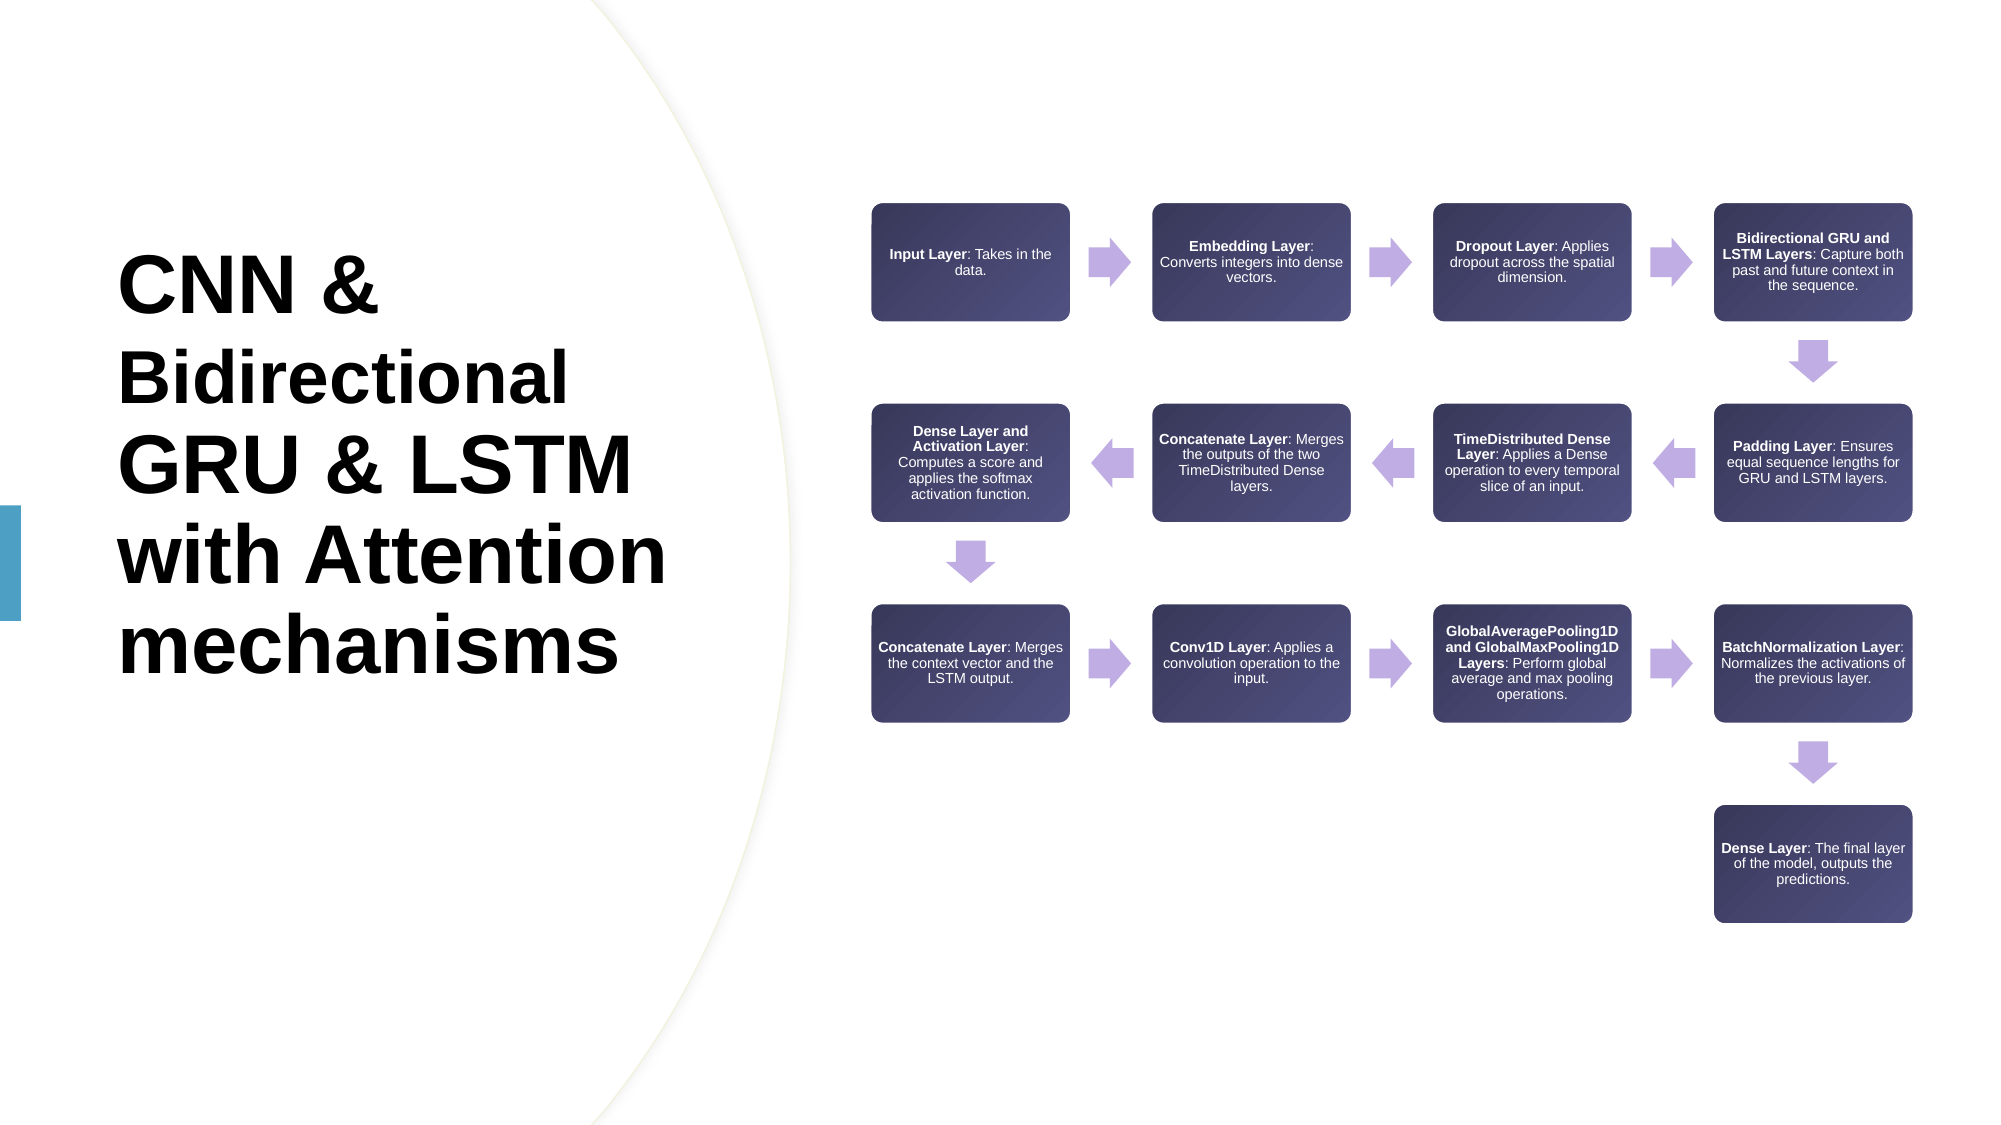

# CNN & Bidirectional GRU & LSTM with Attention mechanisms

Input Layer: Takes in the data.
Embedding Layer: Converts integers into dense vectors.
Dropout Layer: Applies dropout across the spatial dimension.
Bidirectional GRU and LSTM Layers: Capture both past and future context in the sequence.

Dense Layer and Activation Layer: Computes a score and applies the softmax activation function.
Concatenate Layer: Merges the outputs of the two TimeDistributed Dense layers.
TimeDistributed Dense Layer: Applies a Dense operation to every temporal slice of an input.
Padding Layer: Ensures equal sequence lengths for GRU and LSTM layers.

Concatenate Layer: Merges the context vector and the LSTM output.
Conv1D Layer: Applies a convolution operation to the input.
GlobalAveragePooling1D and GlobalMaxPooling1D Layers: Perform global average and max pooling operations.
BatchNormalization Layer: Normalizes the activations of the previous layer.

Dense Layer: The final layer of the model, outputs the predictions.